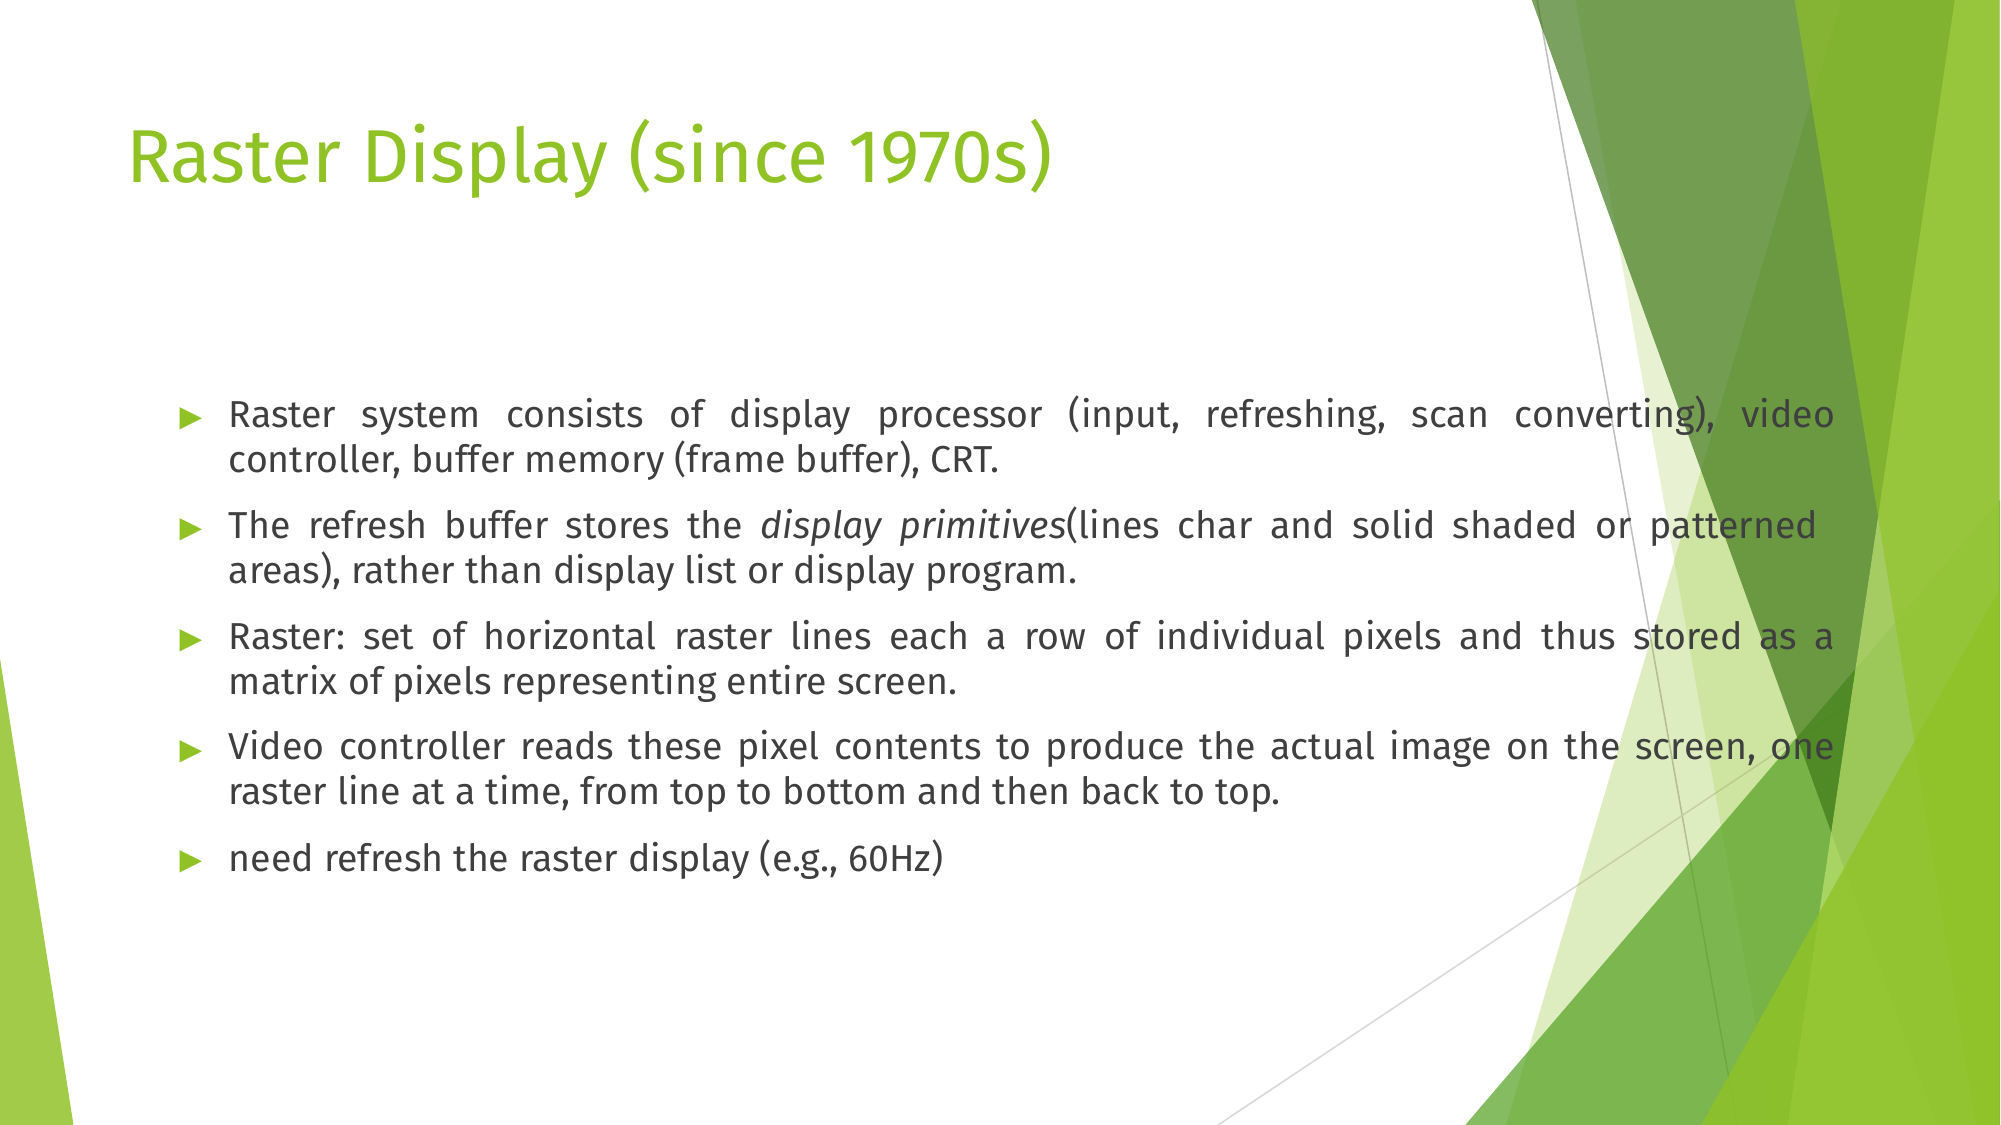

# Raster Display (since 1970s)
Raster system consists of display processor (input, refreshing, scan converting), video controller, buffer memory (frame buffer), CRT.
The refresh buffer stores the display primitives(lines char and solid shaded or patterned  areas), rather than display list or display program.
Raster: set of horizontal raster lines each a row of individual pixels and thus stored as a matrix of pixels representing entire screen.
Video controller reads these pixel contents to produce the actual image on the screen, one raster line at a time, from top to bottom and then back to top.
need refresh the raster display (e.g., 60Hz)